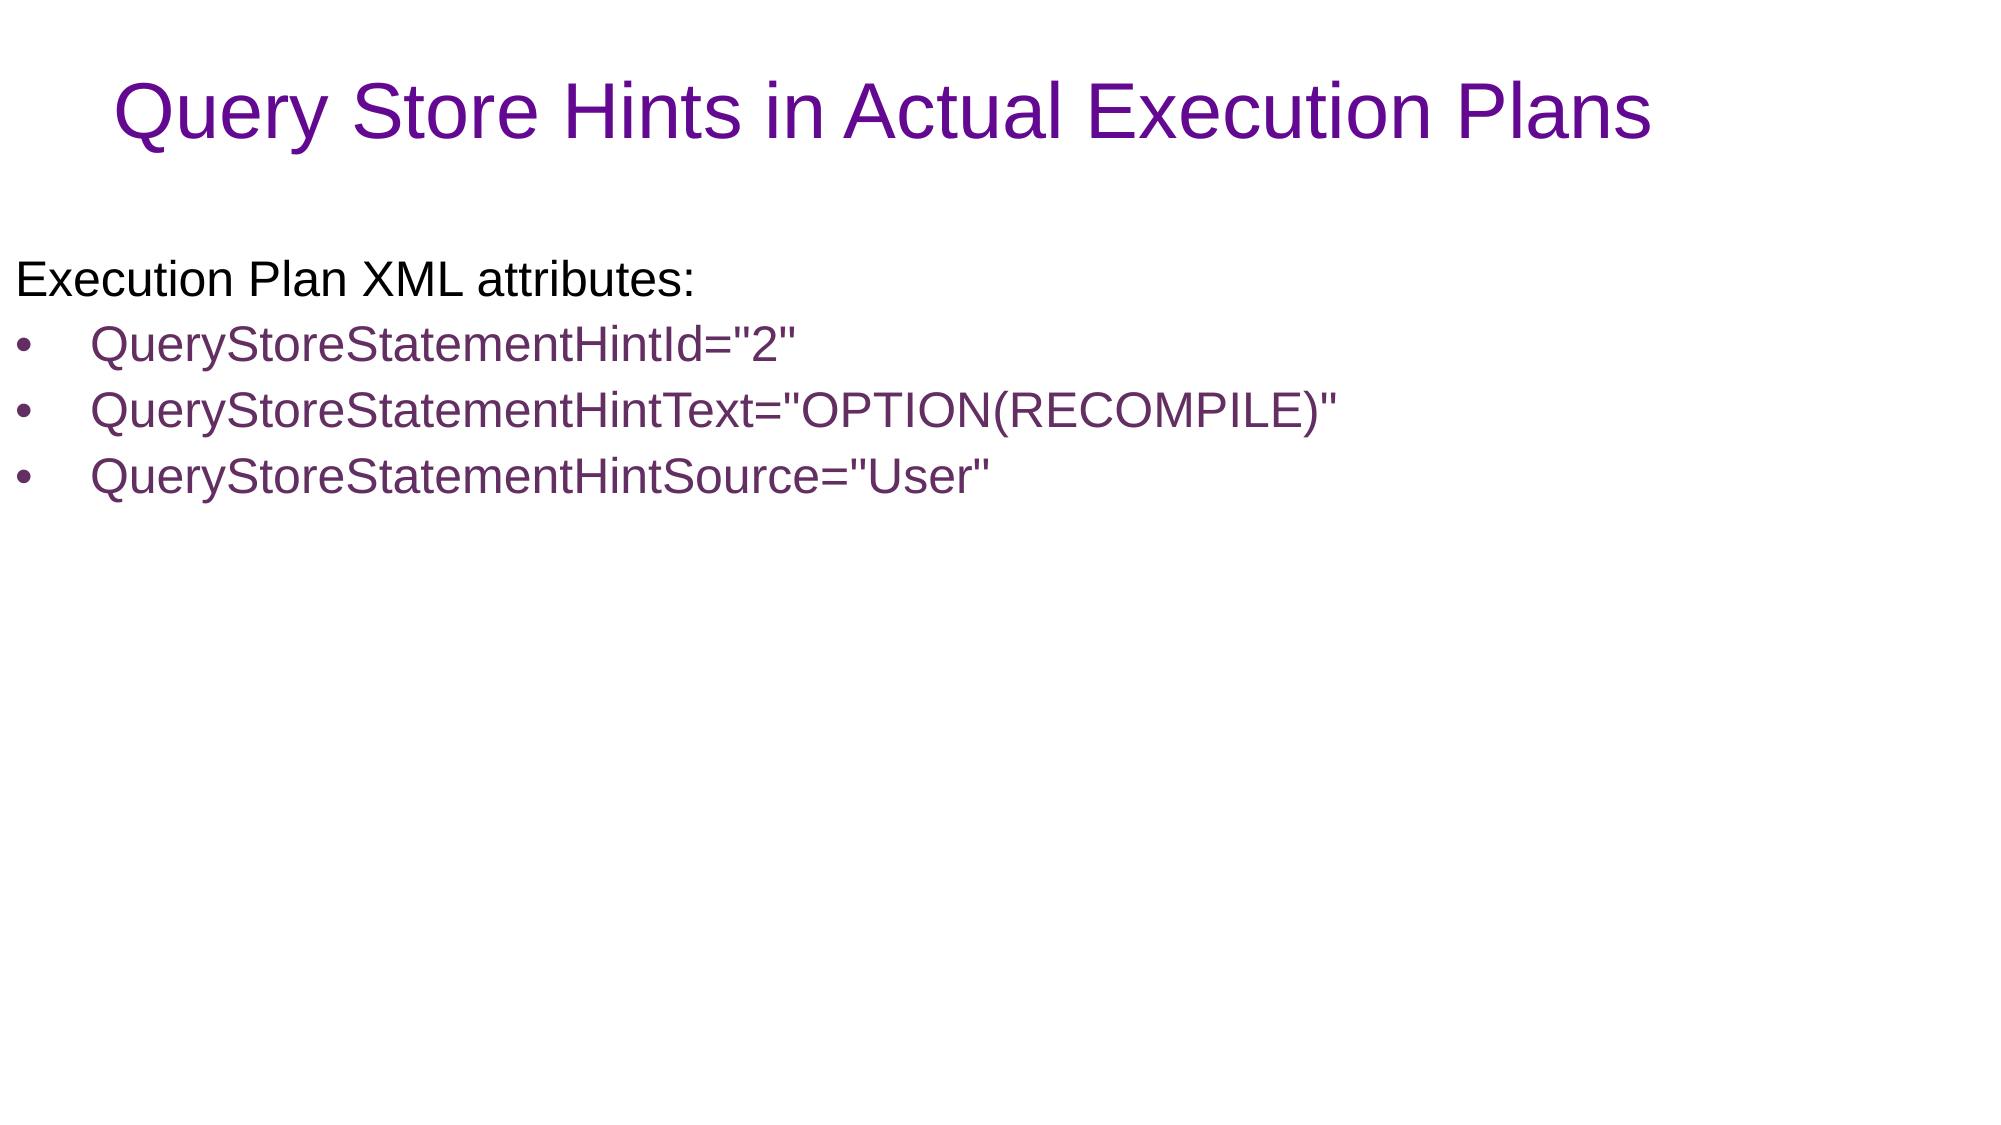

Query Store Hints in Actual Execution Plans
Execution Plan XML attributes:
QueryStoreStatementHintId="2"
QueryStoreStatementHintText="OPTION(RECOMPILE)"
QueryStoreStatementHintSource="User"